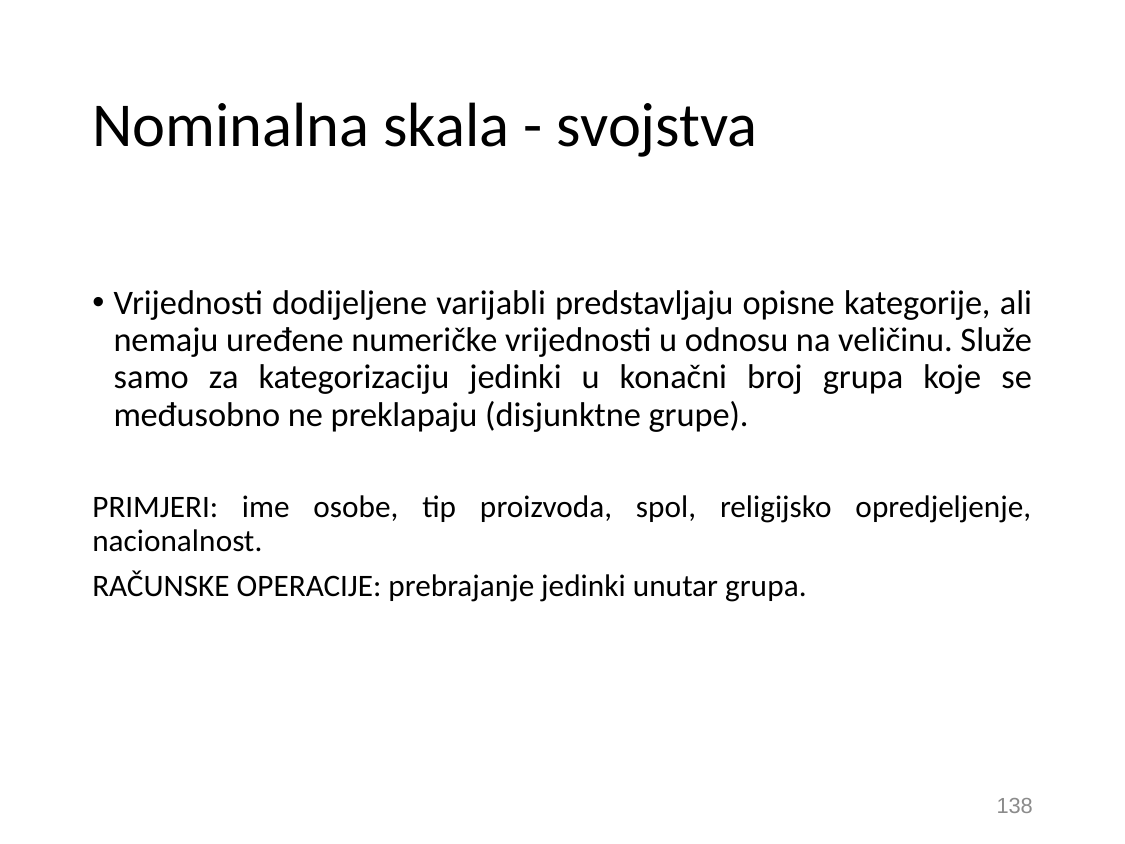

# Nominalna skala - svojstva

Vrijednosti dodijeljene varijabli predstavljaju opisne kategorije, ali nemaju uređene numeričke vrijednosti u odnosu na veličinu. Služe samo za kategorizaciju jedinki u konačni broj grupa koje se međusobno ne preklapaju (disjunktne grupe).

PRIMJERI: ime osobe, tip proizvoda, spol, religijsko opredjeljenje, nacionalnost.
RAČUNSKE OPERACIJE: prebrajanje jedinki unutar grupa.

138